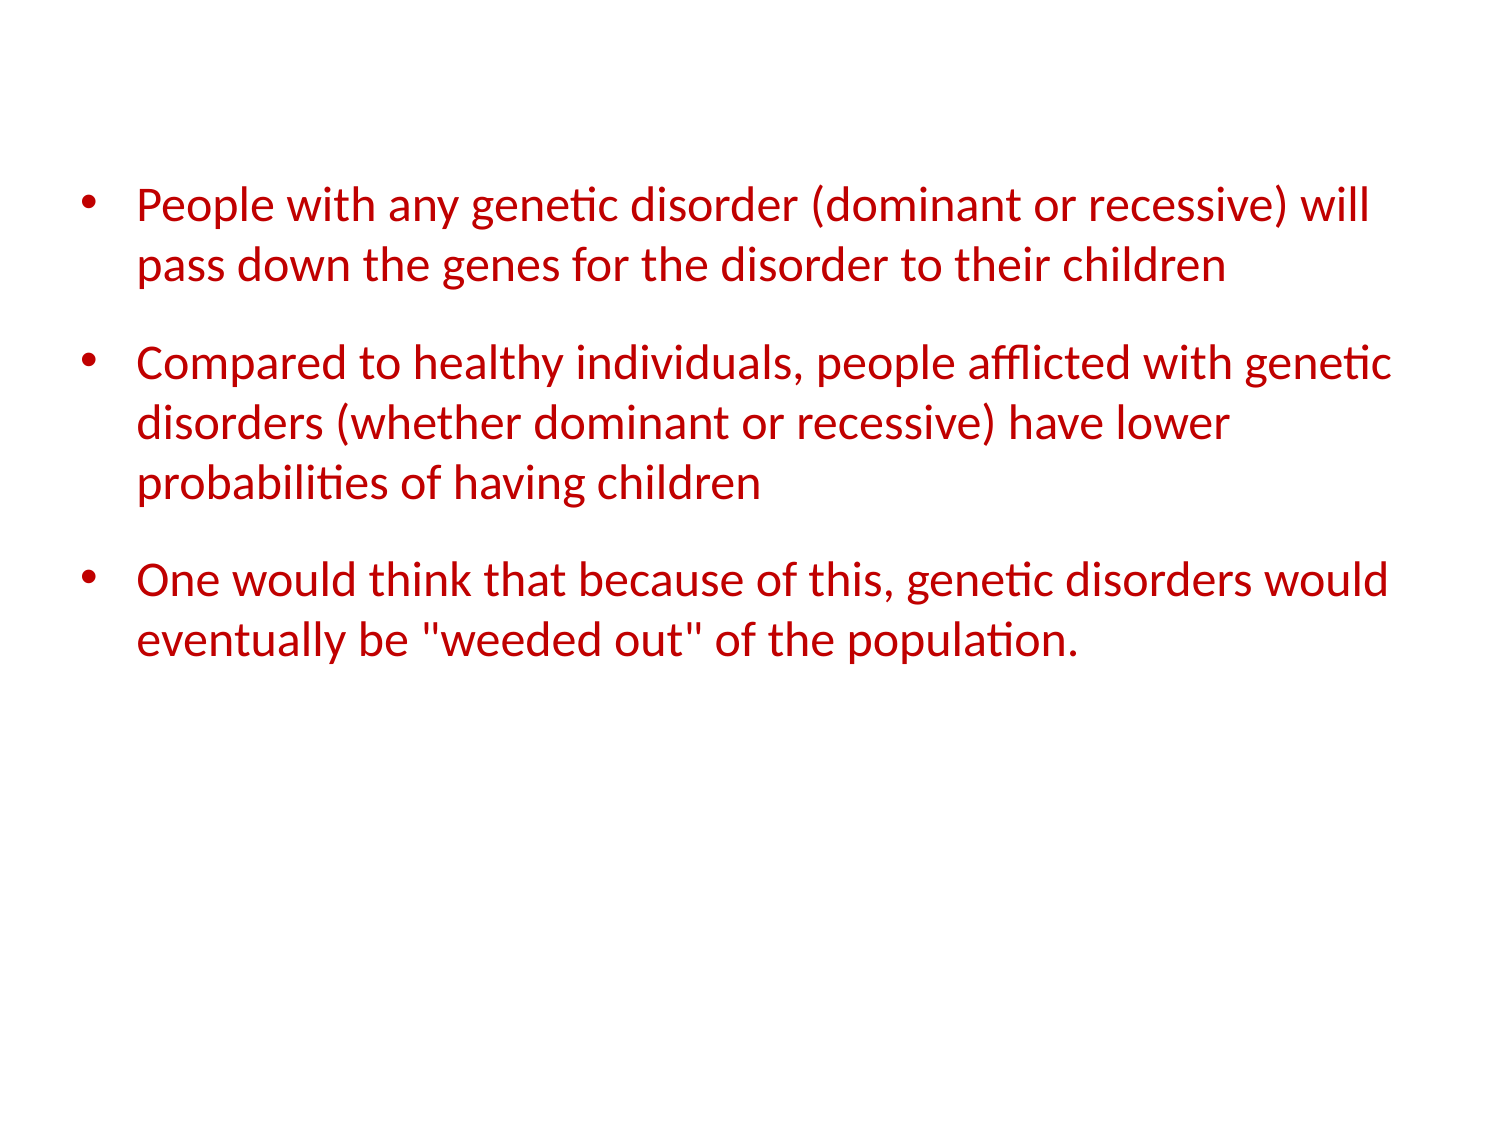

People with any genetic disorder (dominant or recessive) will pass down the genes for the disorder to their children
Compared to healthy individuals, people afflicted with genetic disorders (whether dominant or recessive) have lower probabilities of having children
One would think that because of this, genetic disorders would eventually be "weeded out" of the population.